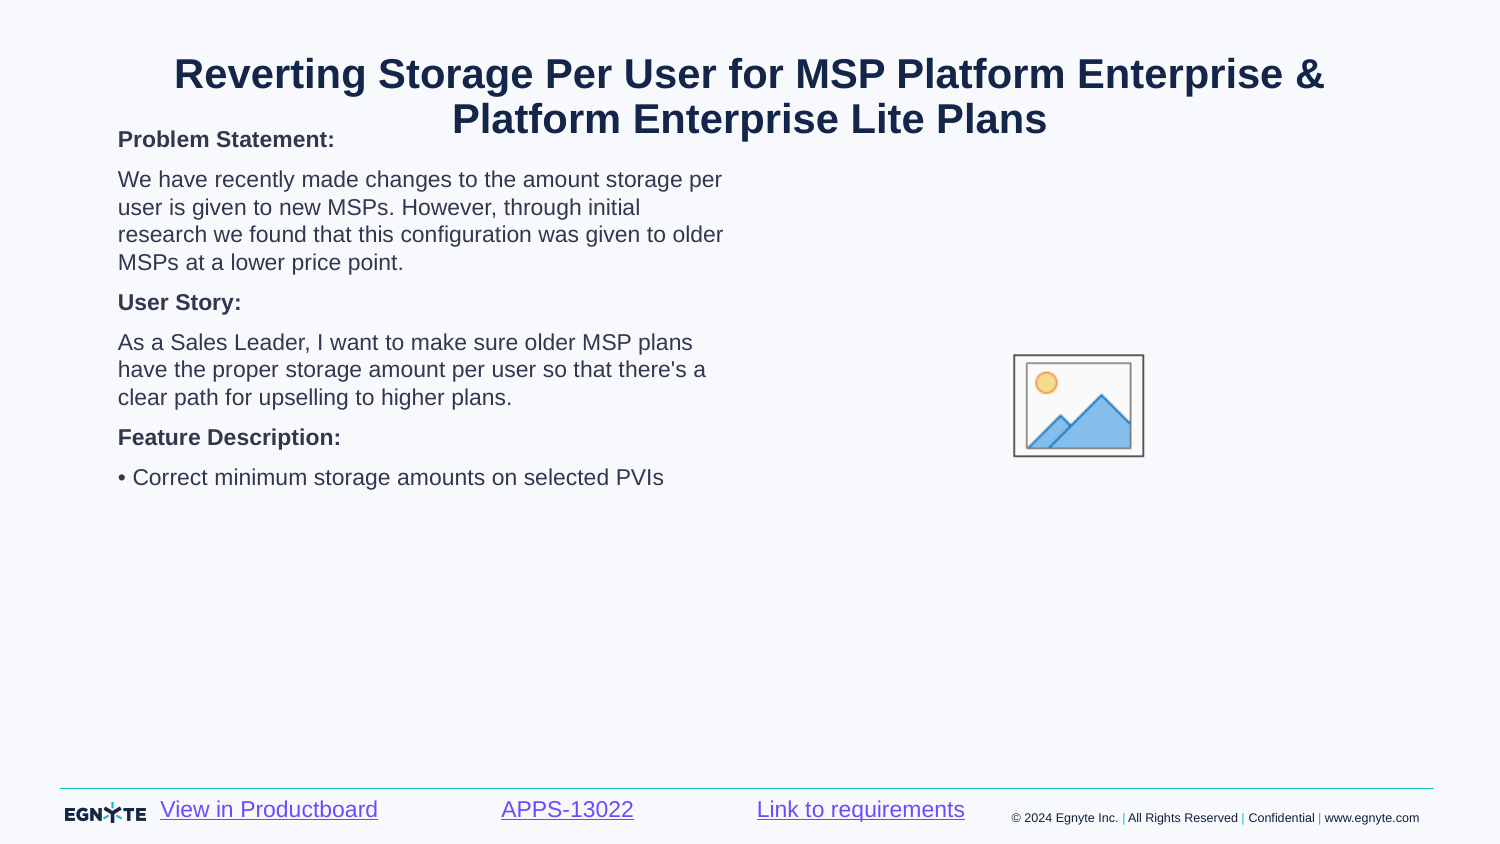

# Reverting Storage Per User for MSP Platform Enterprise & Platform Enterprise Lite Plans
Problem Statement:
We have recently made changes to the amount storage per user is given to new MSPs. However, through initial research we found that this configuration was given to older MSPs at a lower price point.
User Story:
As a Sales Leader, I want to make sure older MSP plans have the proper storage amount per user so that there's a clear path for upselling to higher plans.
Feature Description:
• Correct minimum storage amounts on selected PVIs

Link to requirements
APPS-13022
View in Productboard